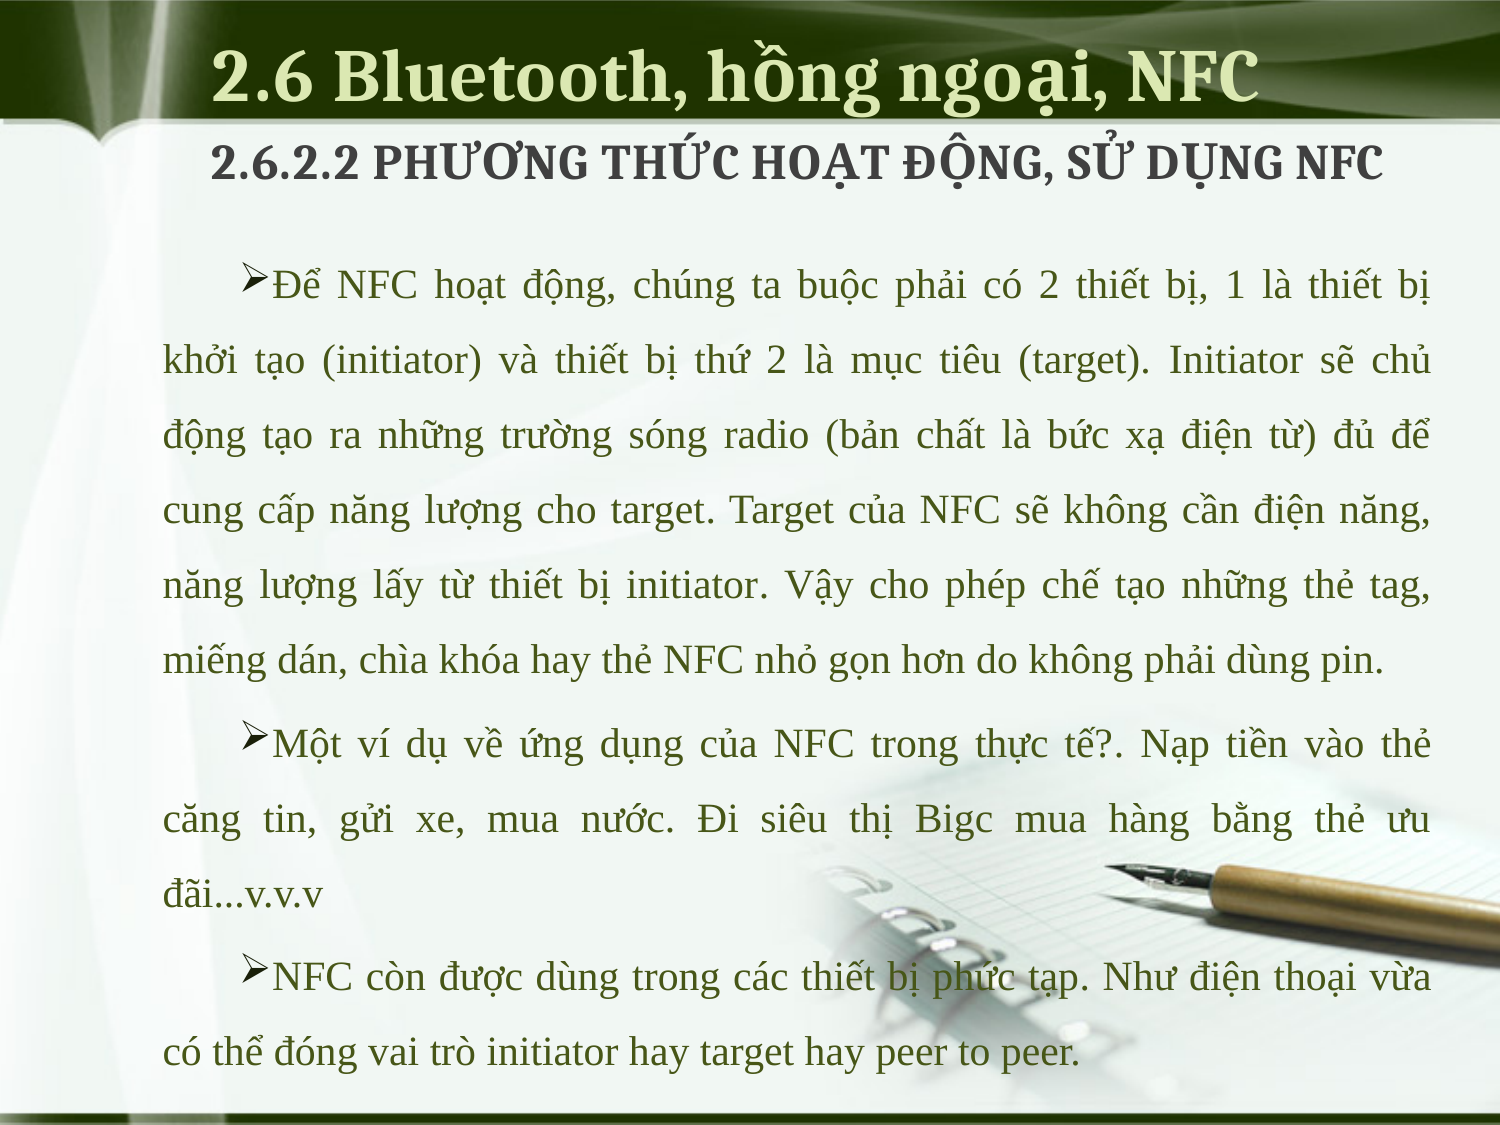

# 2.6 Bluetooth, hồng ngoại, NFC
2.6.2.2 PHƯƠNG THỨC HOẠT ĐỘNG, SỬ DỤNG NFC
Để NFC hoạt động, chúng ta buộc phải có 2 thiết bị, 1 là thiết bị khởi tạo (initiator) và thiết bị thứ 2 là mục tiêu (target). Initiator sẽ chủ động tạo ra những trường sóng radio (bản chất là bức xạ điện từ) đủ để cung cấp năng lượng cho target. Target của NFC sẽ không cần điện năng, năng lượng lấy từ thiết bị initiator. Vậy cho phép chế tạo những thẻ tag, miếng dán, chìa khóa hay thẻ NFC nhỏ gọn hơn do không phải dùng pin.
Một ví dụ về ứng dụng của NFC trong thực tế?. Nạp tiền vào thẻ căng tin, gửi xe, mua nước. Đi siêu thị Bigc mua hàng bằng thẻ ưu đãi...v.v.v
NFC còn được dùng trong các thiết bị phức tạp. Như điện thoại vừa có thể đóng vai trò initiator hay target hay peer to peer.